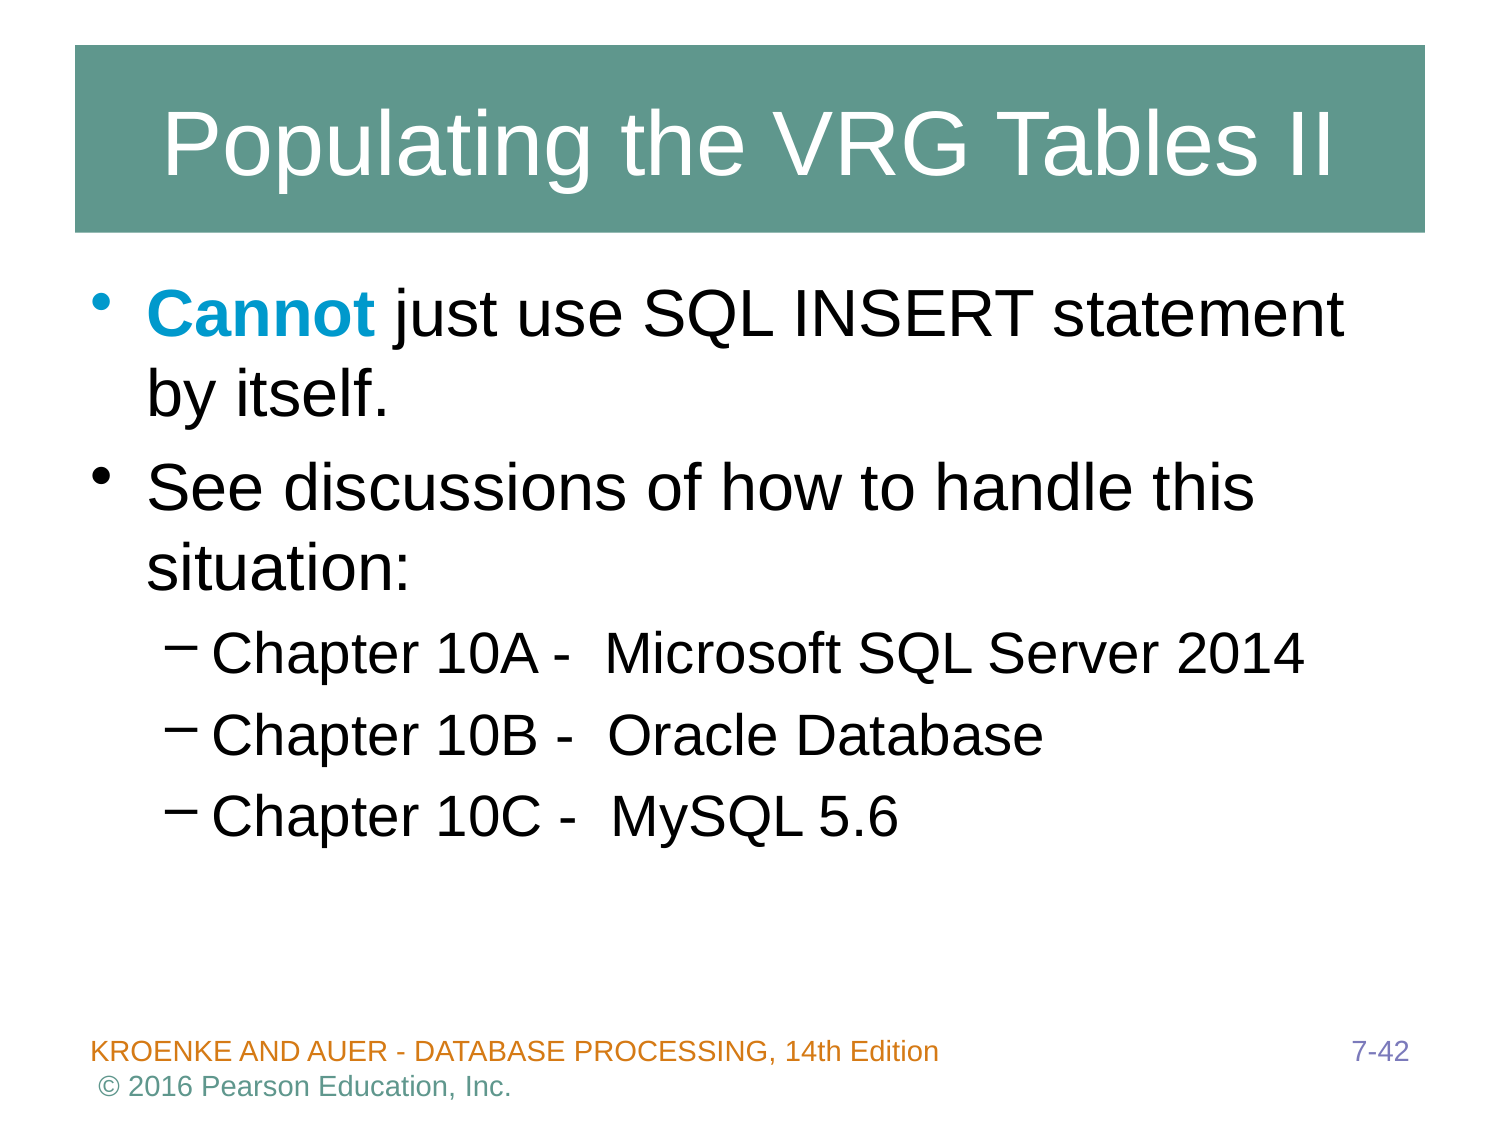

# Populating the VRG Tables II
Cannot just use SQL INSERT statement by itself.
See discussions of how to handle this situation:
Chapter 10A -  Microsoft SQL Server 2014
Chapter 10B -  Oracle Database
Chapter 10C -  MySQL 5.6
7-42

KROENKE AND AUER - DATABASE PROCESSING, 14th Edition  © 2016 Pearson Education, Inc.